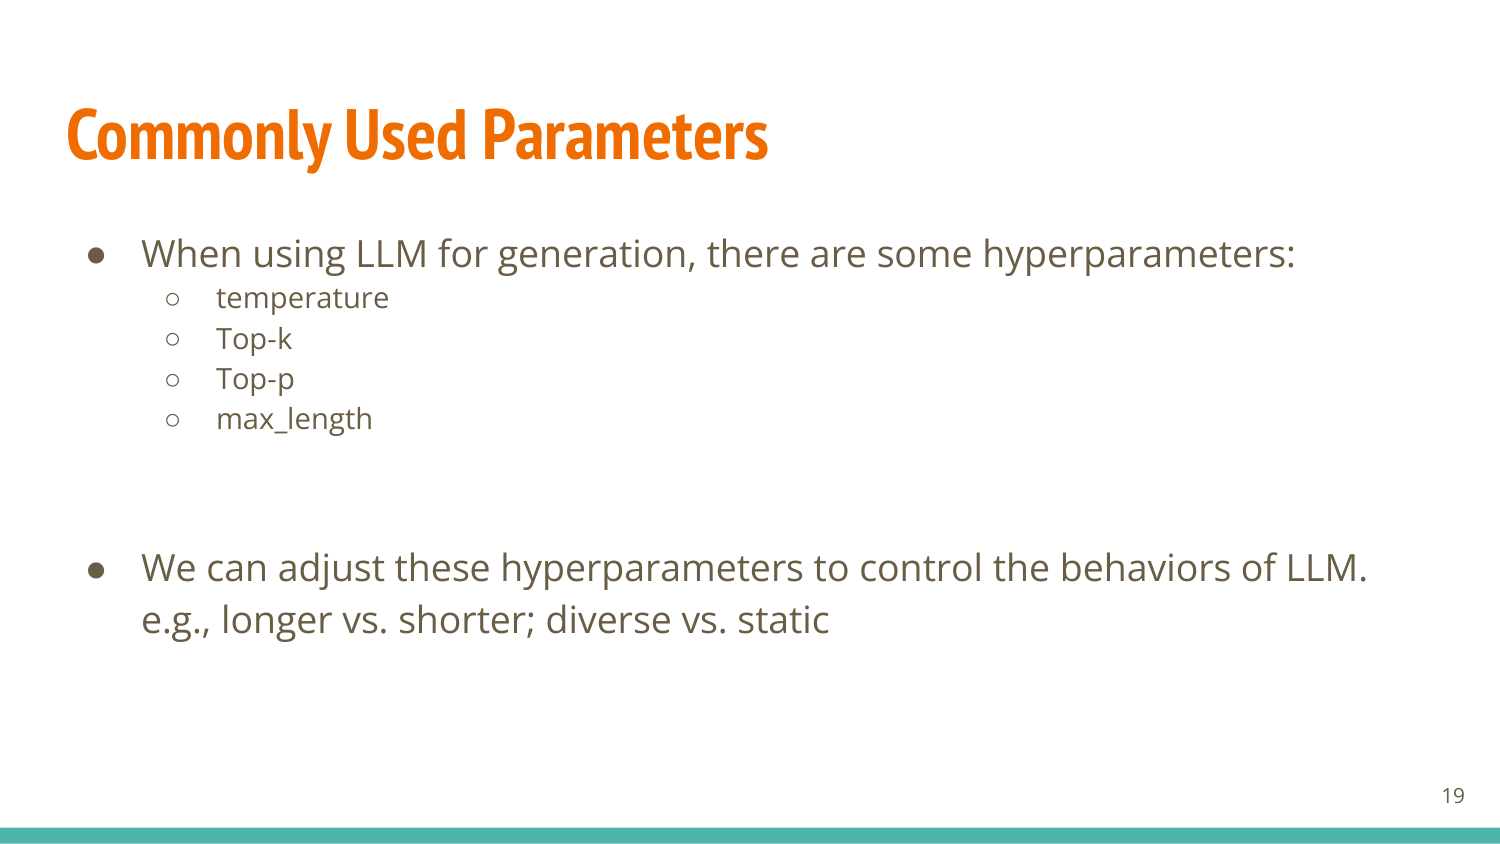

# Commonly Used Parameters
When using LLM for generation, there are some hyperparameters:
temperature
Top-k
Top-p
max_length

We can adjust these hyperparameters to control the behaviors of LLM.
e.g., longer vs. shorter; diverse vs. static

19